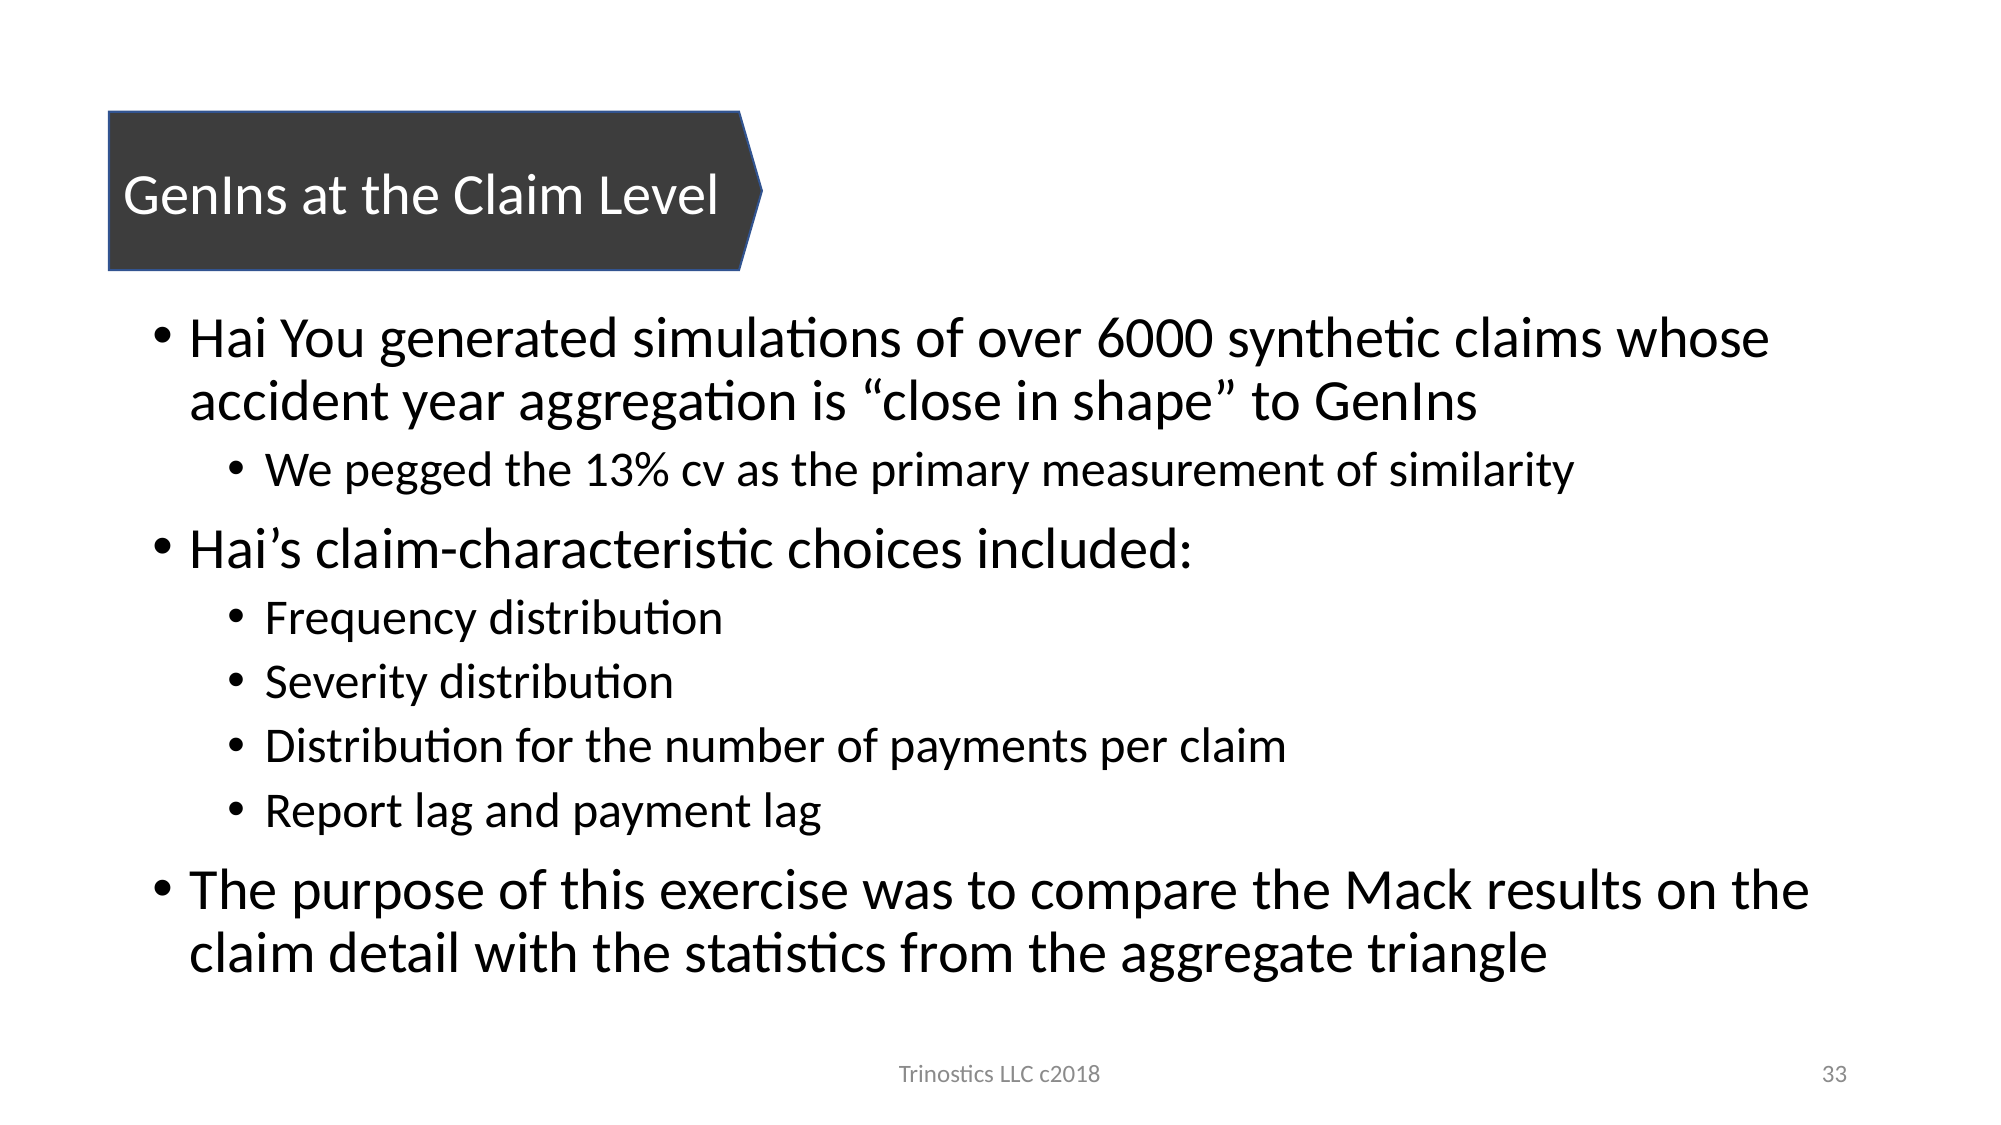

GenIns at the Claim Level
Hai You generated simulations of over 6000 synthetic claims whose accident year aggregation is “close in shape” to GenIns
We pegged the 13% cv as the primary measurement of similarity
Hai’s claim-characteristic choices included:
Frequency distribution
Severity distribution
Distribution for the number of payments per claim
Report lag and payment lag
The purpose of this exercise was to compare the Mack results on the claim detail with the statistics from the aggregate triangle
Trinostics LLC c2018
33